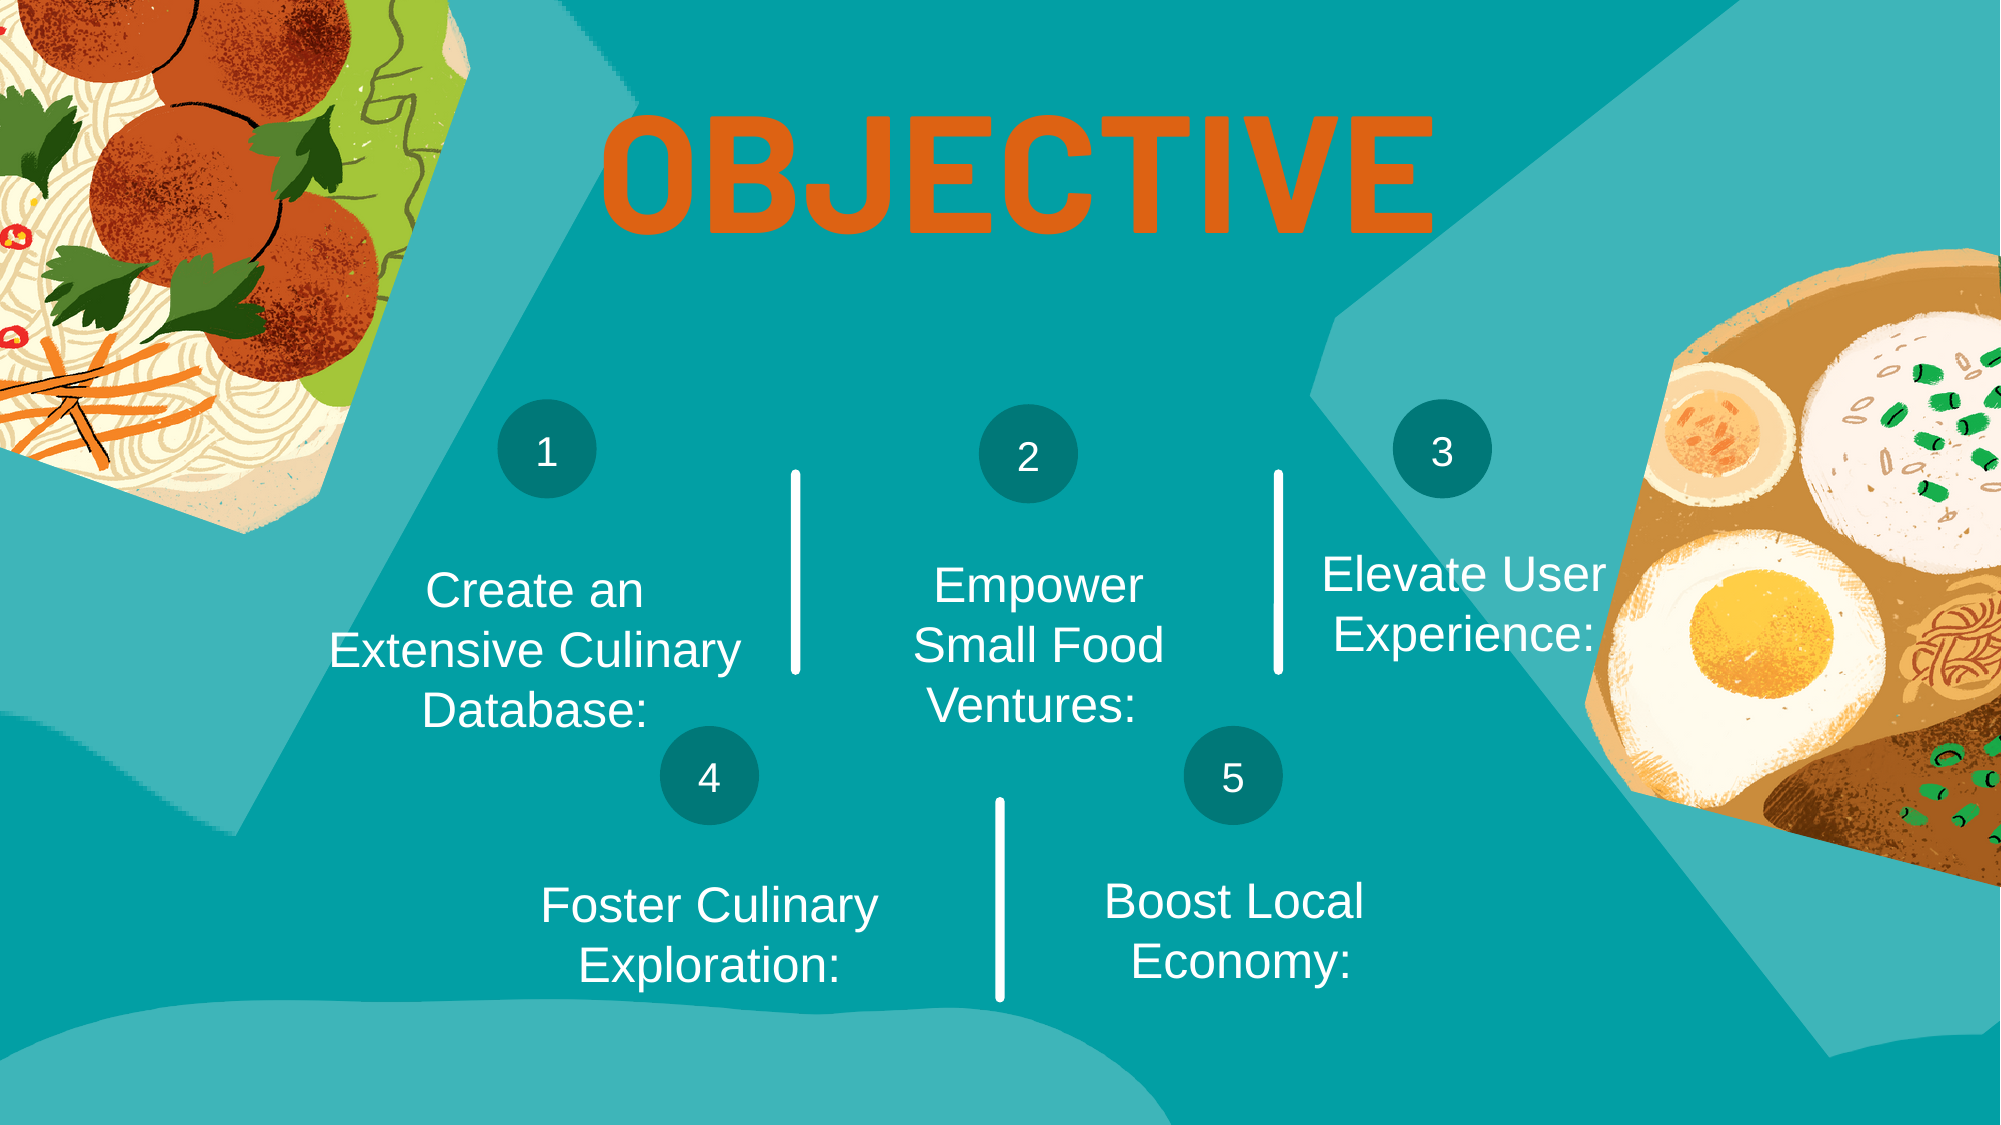

OBJECTIVE

1

3

2

Elevate User Experience:
Empower Small Food Ventures:
Create an Extensive Culinary Database:

5

4

Boost Local
Economy:
Foster Culinary Exploration: